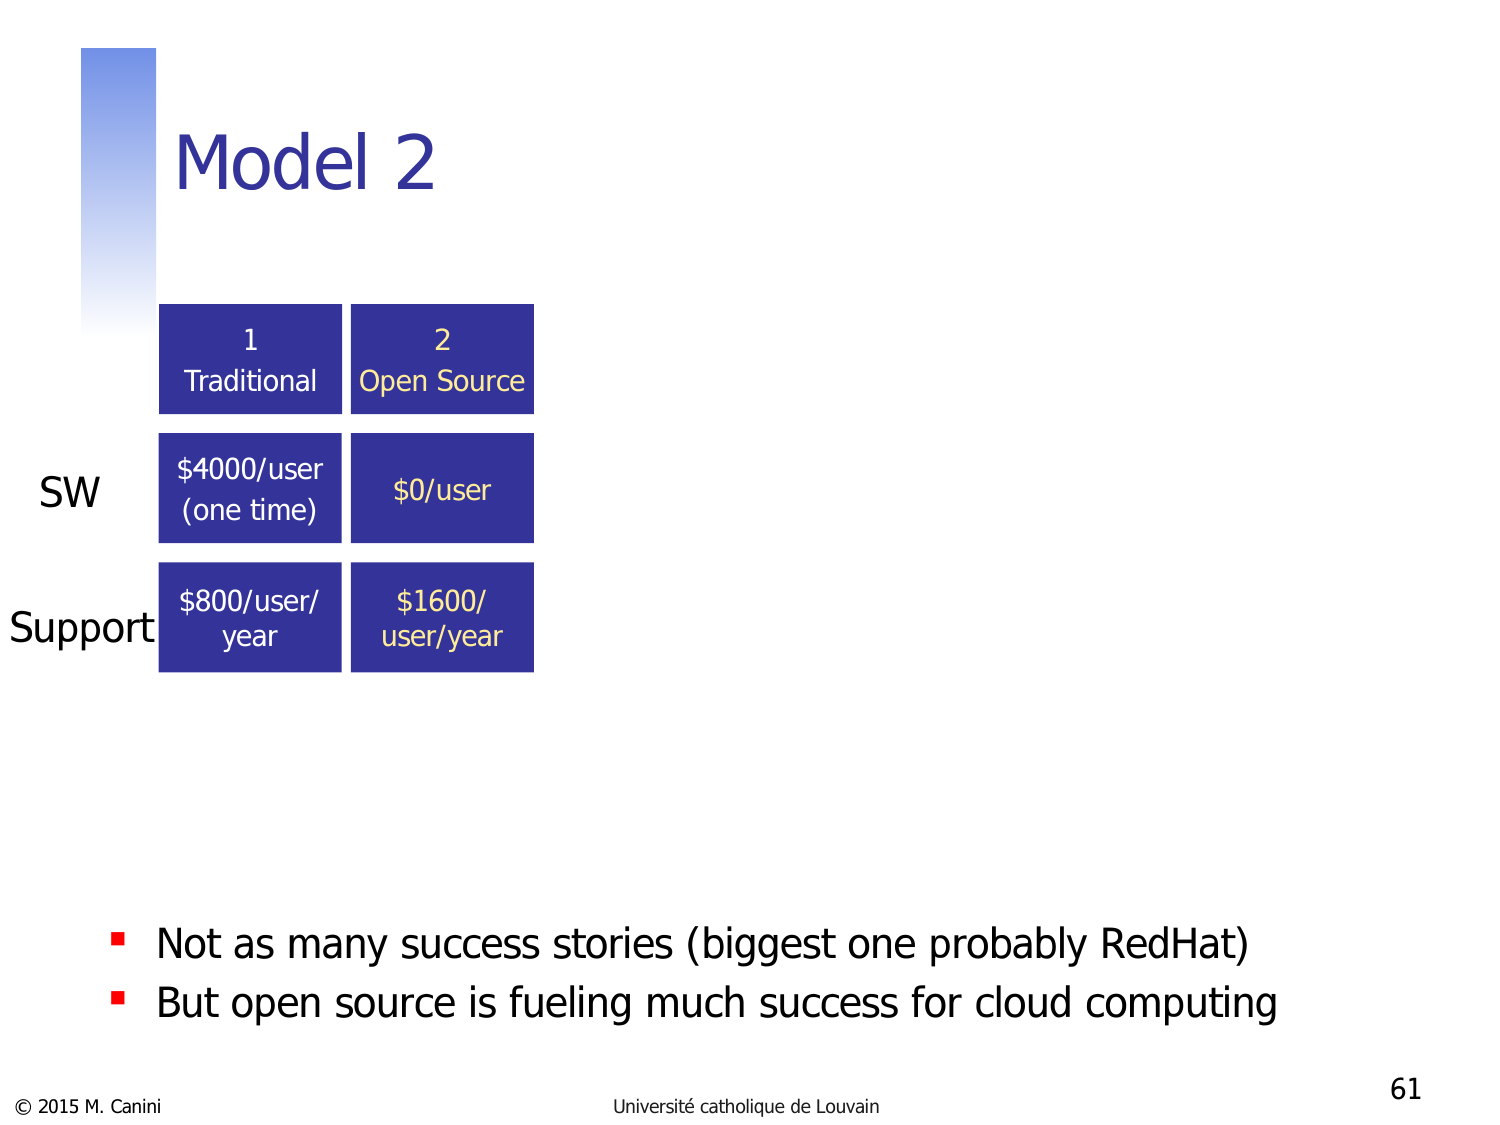

# Model 2
1
Traditional
2
Open Source
$4000/user
(one time)
$0/user
SW
$800/user/
year
$1600/user/year
Support
Not as many success stories (biggest one probably RedHat)
But open source is fueling much success for cloud computing
61
Université catholique de Louvain